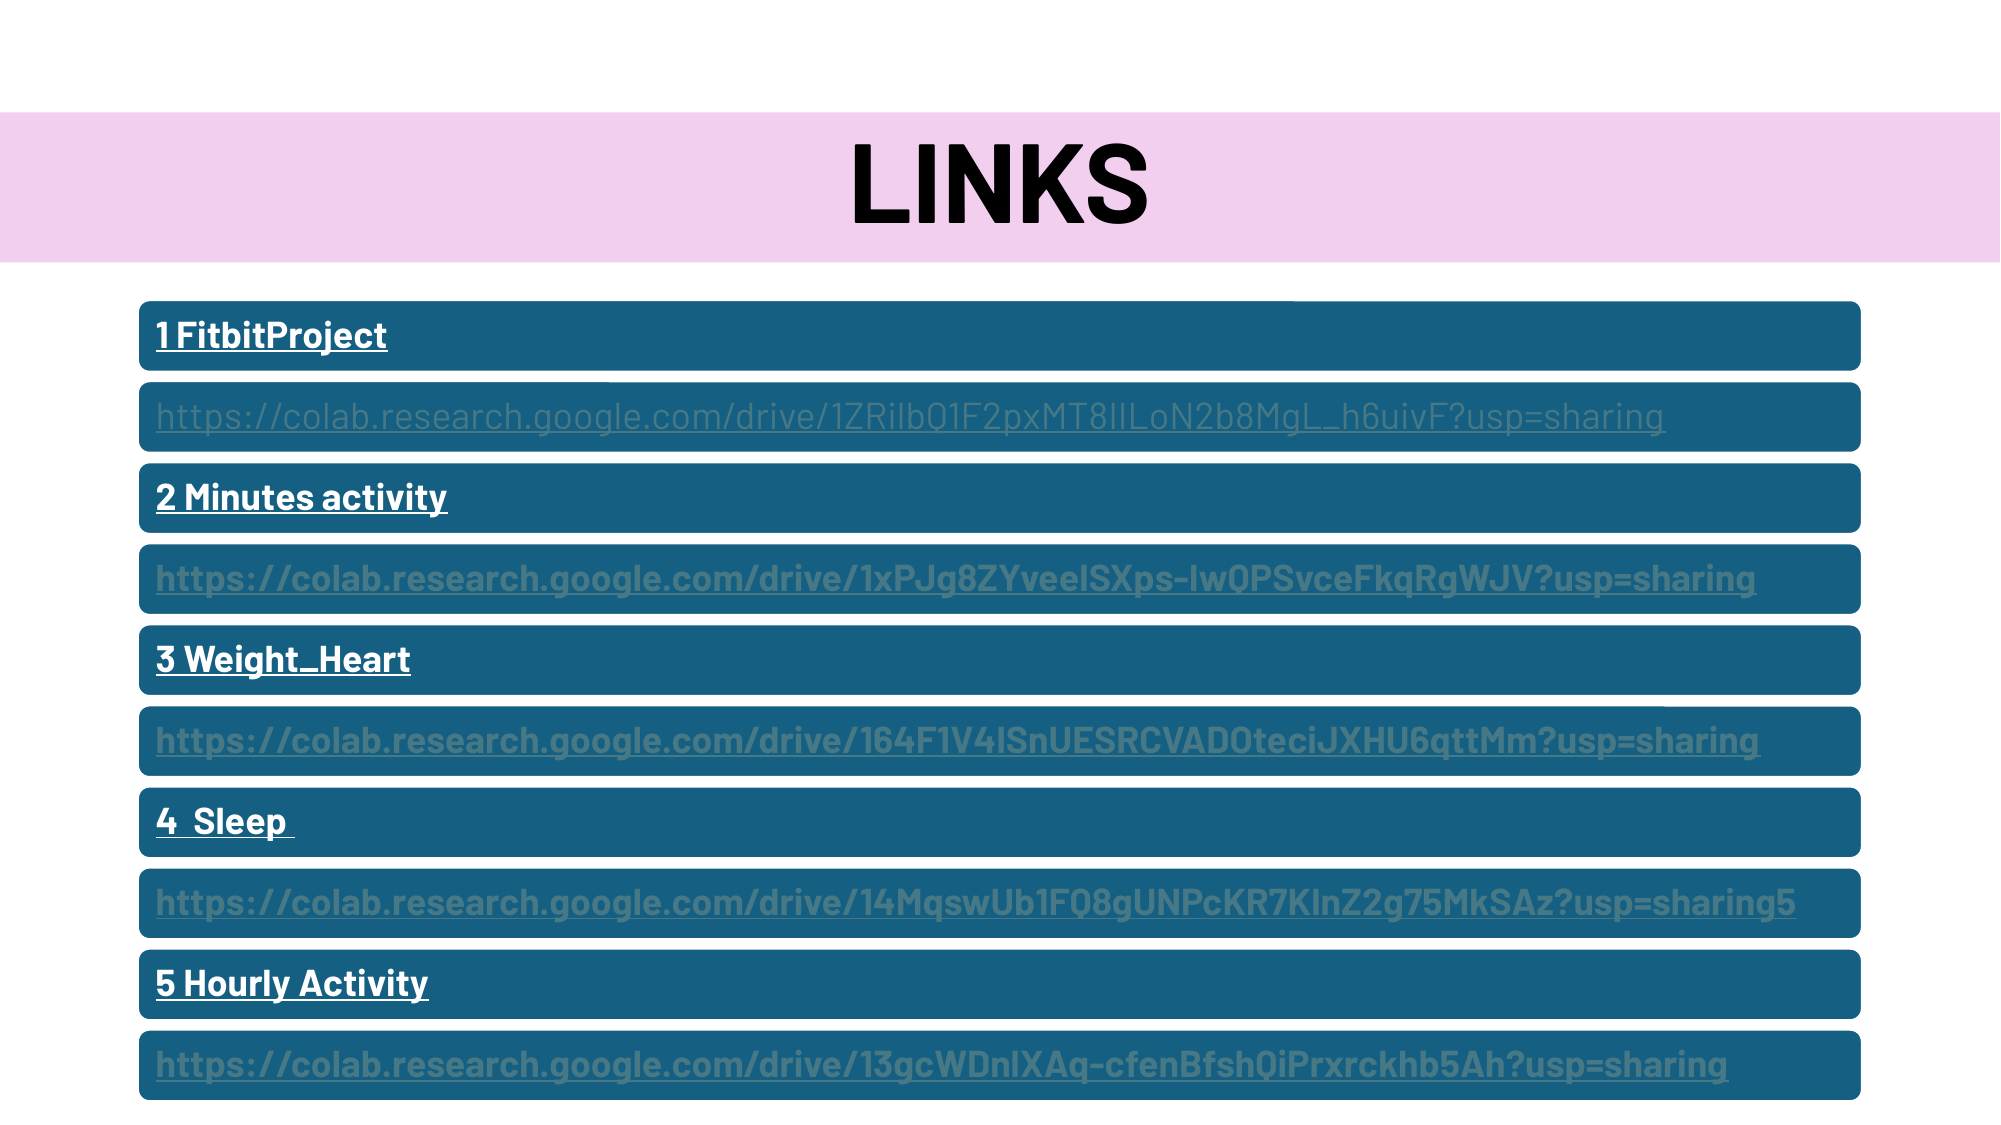

# LINKS
1 FitbitProject
https://colab.research.google.com/drive/1ZRilbQ1F2pxMT8IILoN2b8MgL_h6uivF?usp=sharing
2 Minutes activity
https://colab.research.google.com/drive/1xPJg8ZYveeISXps-IwQPSvceFkqRgWJV?usp=sharing
3 Weight_Heart
https://colab.research.google.com/drive/164F1V4ISnUESRCVADOteciJXHU6qttMm?usp=sharing
4  Sleep
https://colab.research.google.com/drive/14MqswUb1FQ8gUNPcKR7KInZ2g75MkSAz?usp=sharing5
5 Hourly Activity
https://colab.research.google.com/drive/13gcWDnlXAq-cfenBfshQiPrxrckhb5Ah?usp=sharing